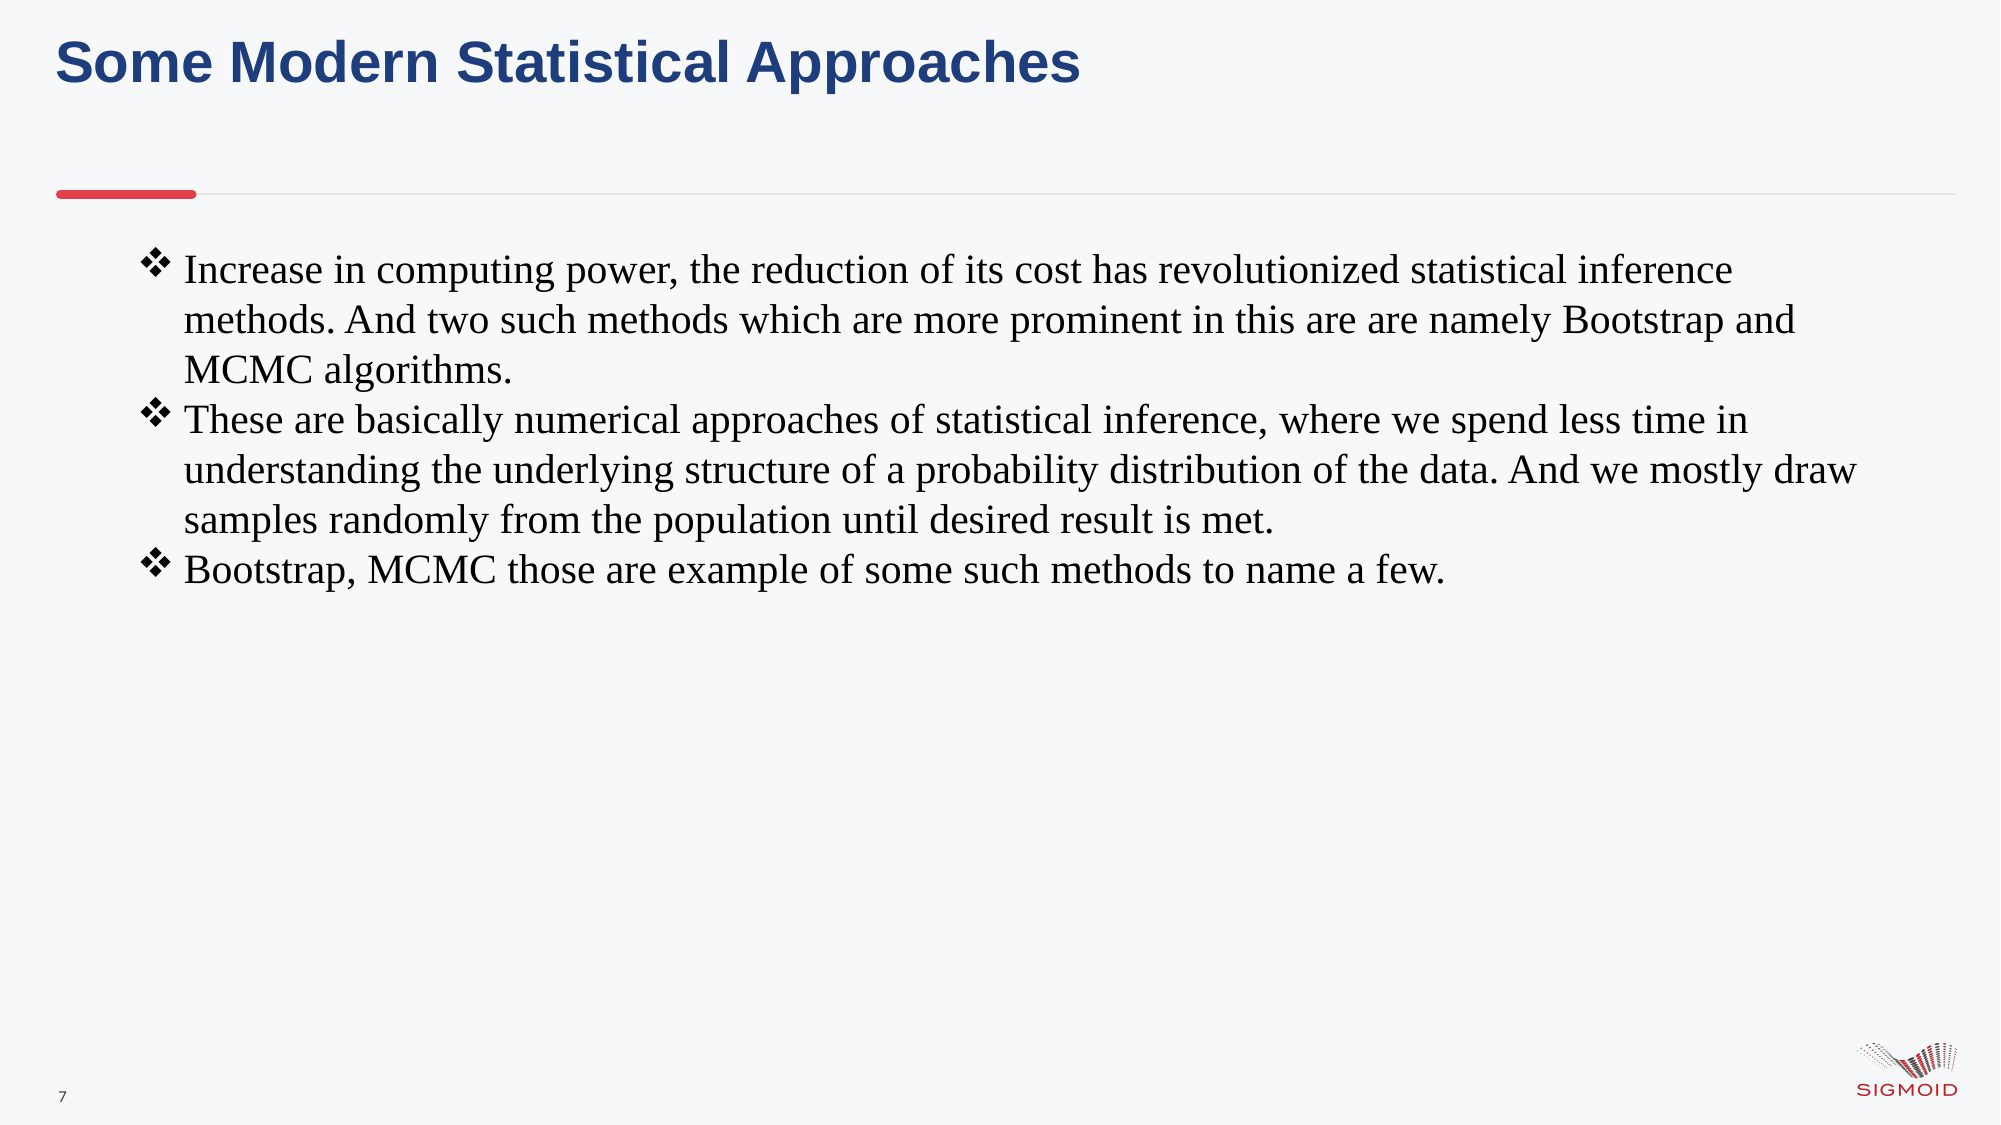

Some Modern Statistical Approaches
Increase in computing power, the reduction of its cost has revolutionized statistical inference methods. And two such methods which are more prominent in this are are namely Bootstrap and MCMC algorithms.
These are basically numerical approaches of statistical inference, where we spend less time in understanding the underlying structure of a probability distribution of the data. And we mostly draw samples randomly from the population until desired result is met.
Bootstrap, MCMC those are example of some such methods to name a few.